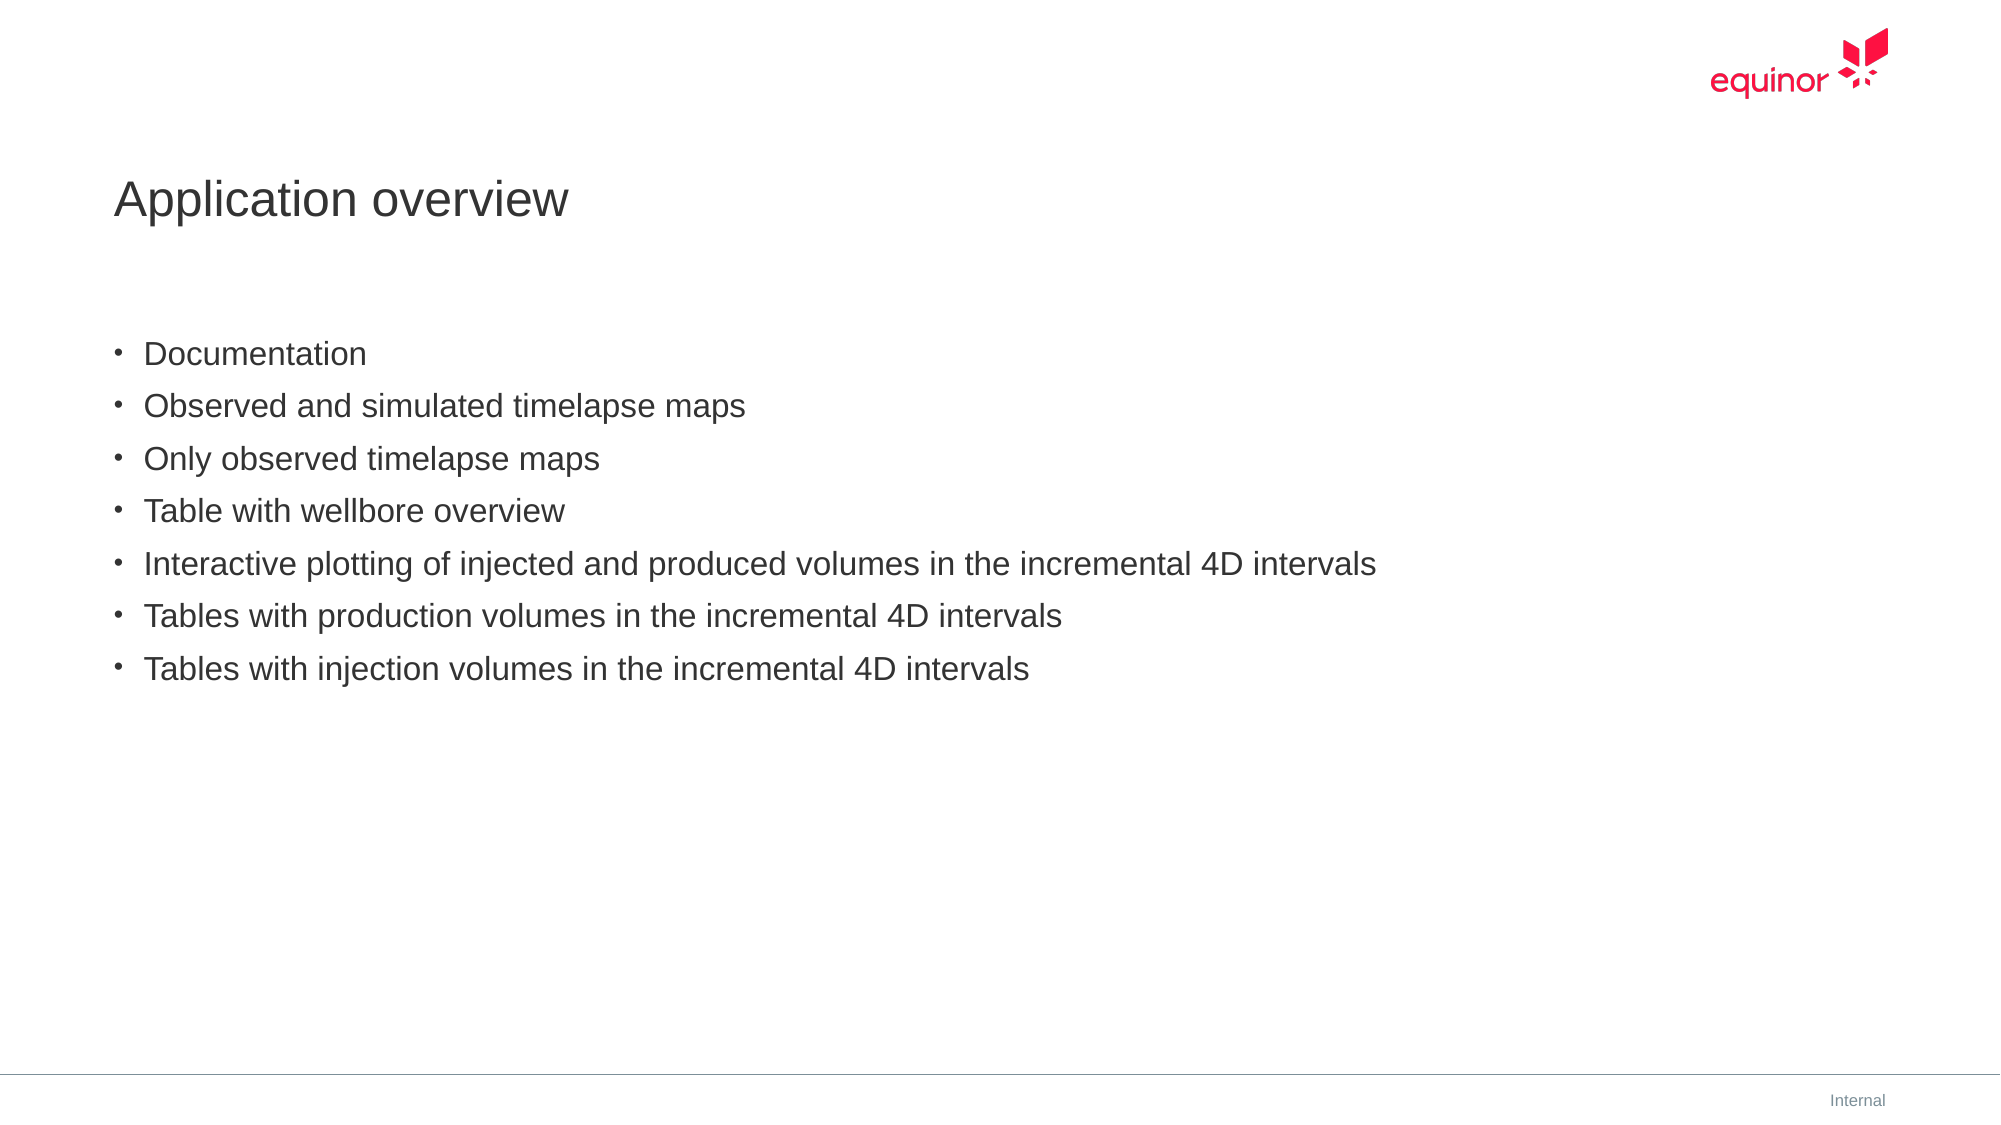

# Application overview
Documentation
Observed and simulated timelapse maps
Only observed timelapse maps
Table with wellbore overview
Interactive plotting of injected and produced volumes in the incremental 4D intervals
Tables with production volumes in the incremental 4D intervals
Tables with injection volumes in the incremental 4D intervals